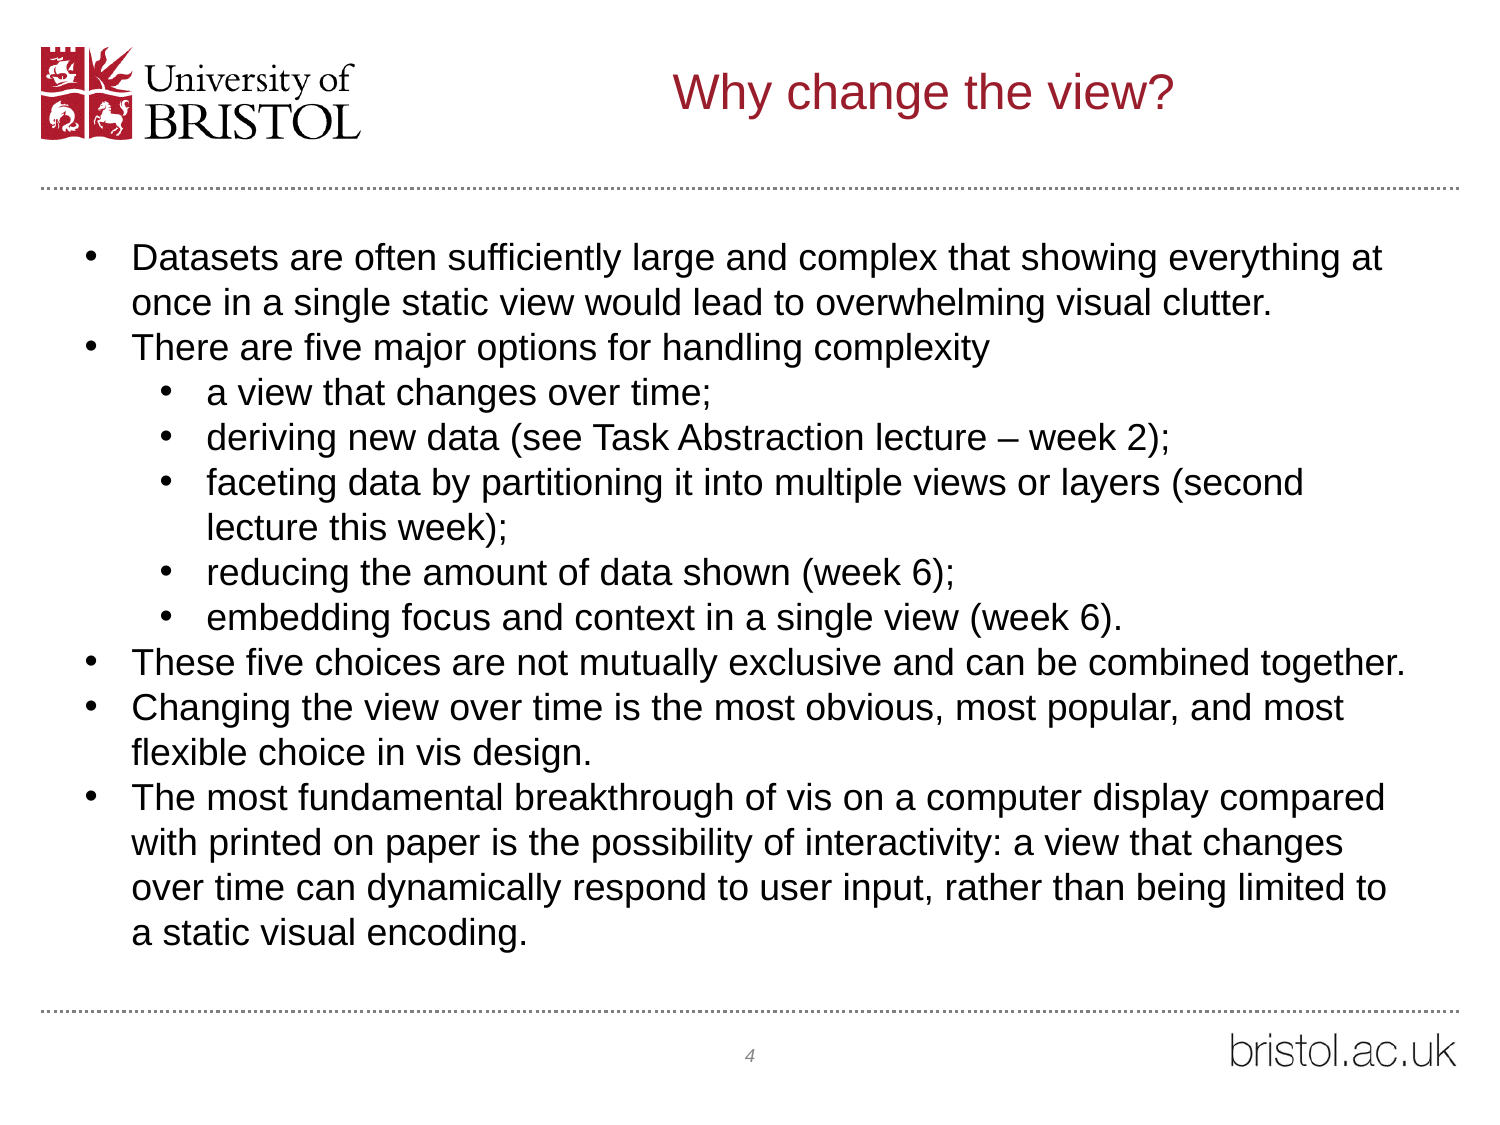

# Why change the view?
Datasets are often sufficiently large and complex that showing everything at once in a single static view would lead to overwhelming visual clutter.
There are five major options for handling complexity
a view that changes over time;
deriving new data (see Task Abstraction lecture – week 2);
faceting data by partitioning it into multiple views or layers (second lecture this week);
reducing the amount of data shown (week 6);
embedding focus and context in a single view (week 6).
These five choices are not mutually exclusive and can be combined together.
Changing the view over time is the most obvious, most popular, and most flexible choice in vis design.
The most fundamental breakthrough of vis on a computer display compared with printed on paper is the possibility of interactivity: a view that changes over time can dynamically respond to user input, rather than being limited to a static visual encoding.
4